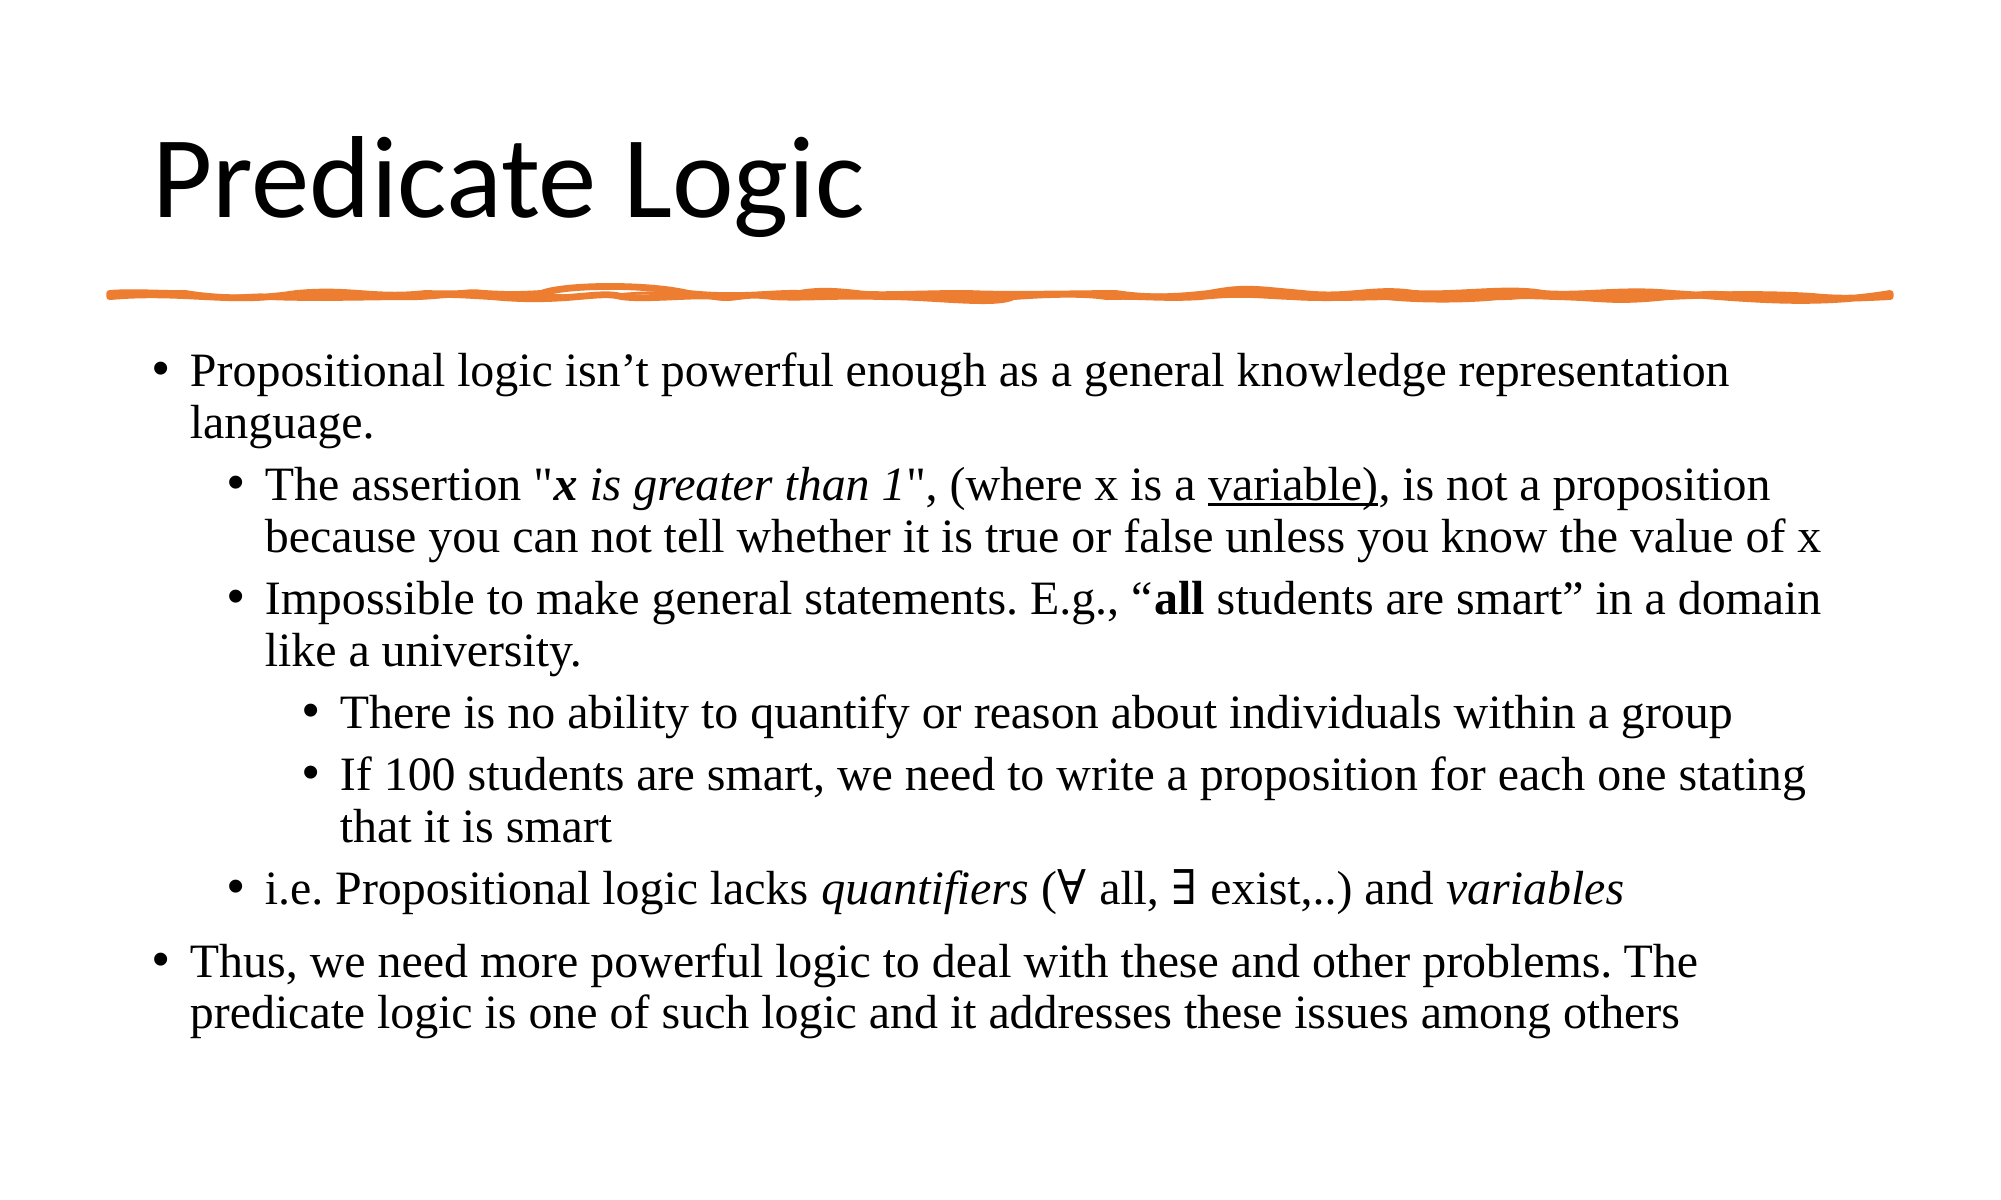

# Predicate Logic

Propositional logic isn’t powerful enough as a general knowledge representation language.
The assertion "x is greater than 1", (where x is a variable), is not a proposition because you can not tell whether it is true or false unless you know the value of x
Impossible to make general statements. E.g., “all students are smart” in a domain like a university.
There is no ability to quantify or reason about individuals within a group
If 100 students are smart, we need to write a proposition for each one stating that it is smart
i.e. Propositional logic lacks quantifiers (∀ all, ∃ exist,..) and variables
Thus, we need more powerful logic to deal with these and other problems. The predicate logic is one of such logic and it addresses these issues among others